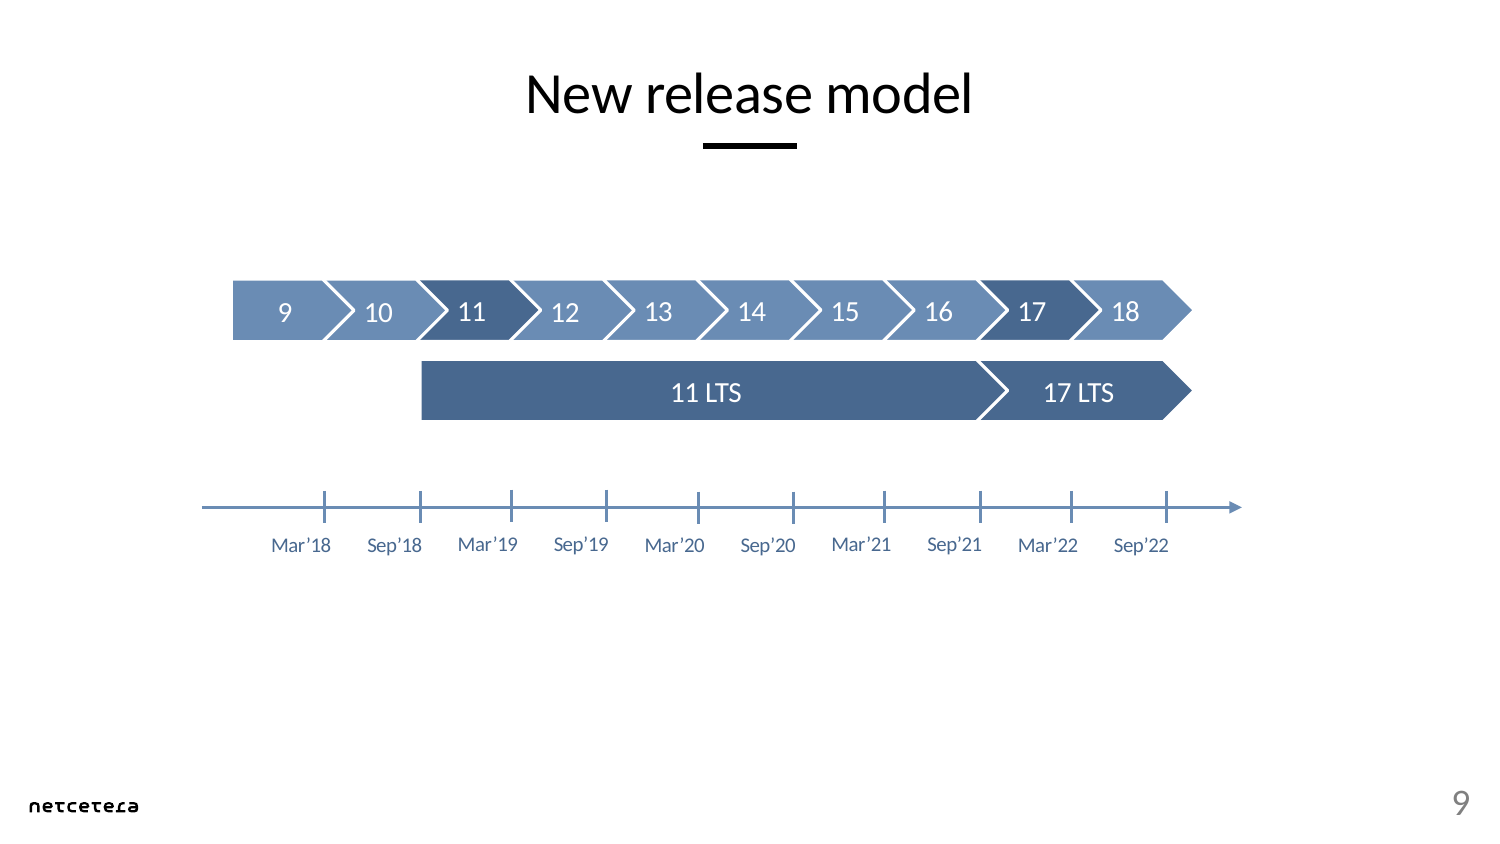

# New release model
11
13
14
15
16
17
18
9
10
12
11 LTS
17 LTS
Mar’19
Sep’19
Mar’21
Sep’21
Mar’18
Sep’18
Mar’22
Sep’22
Mar’20
Sep’20

9